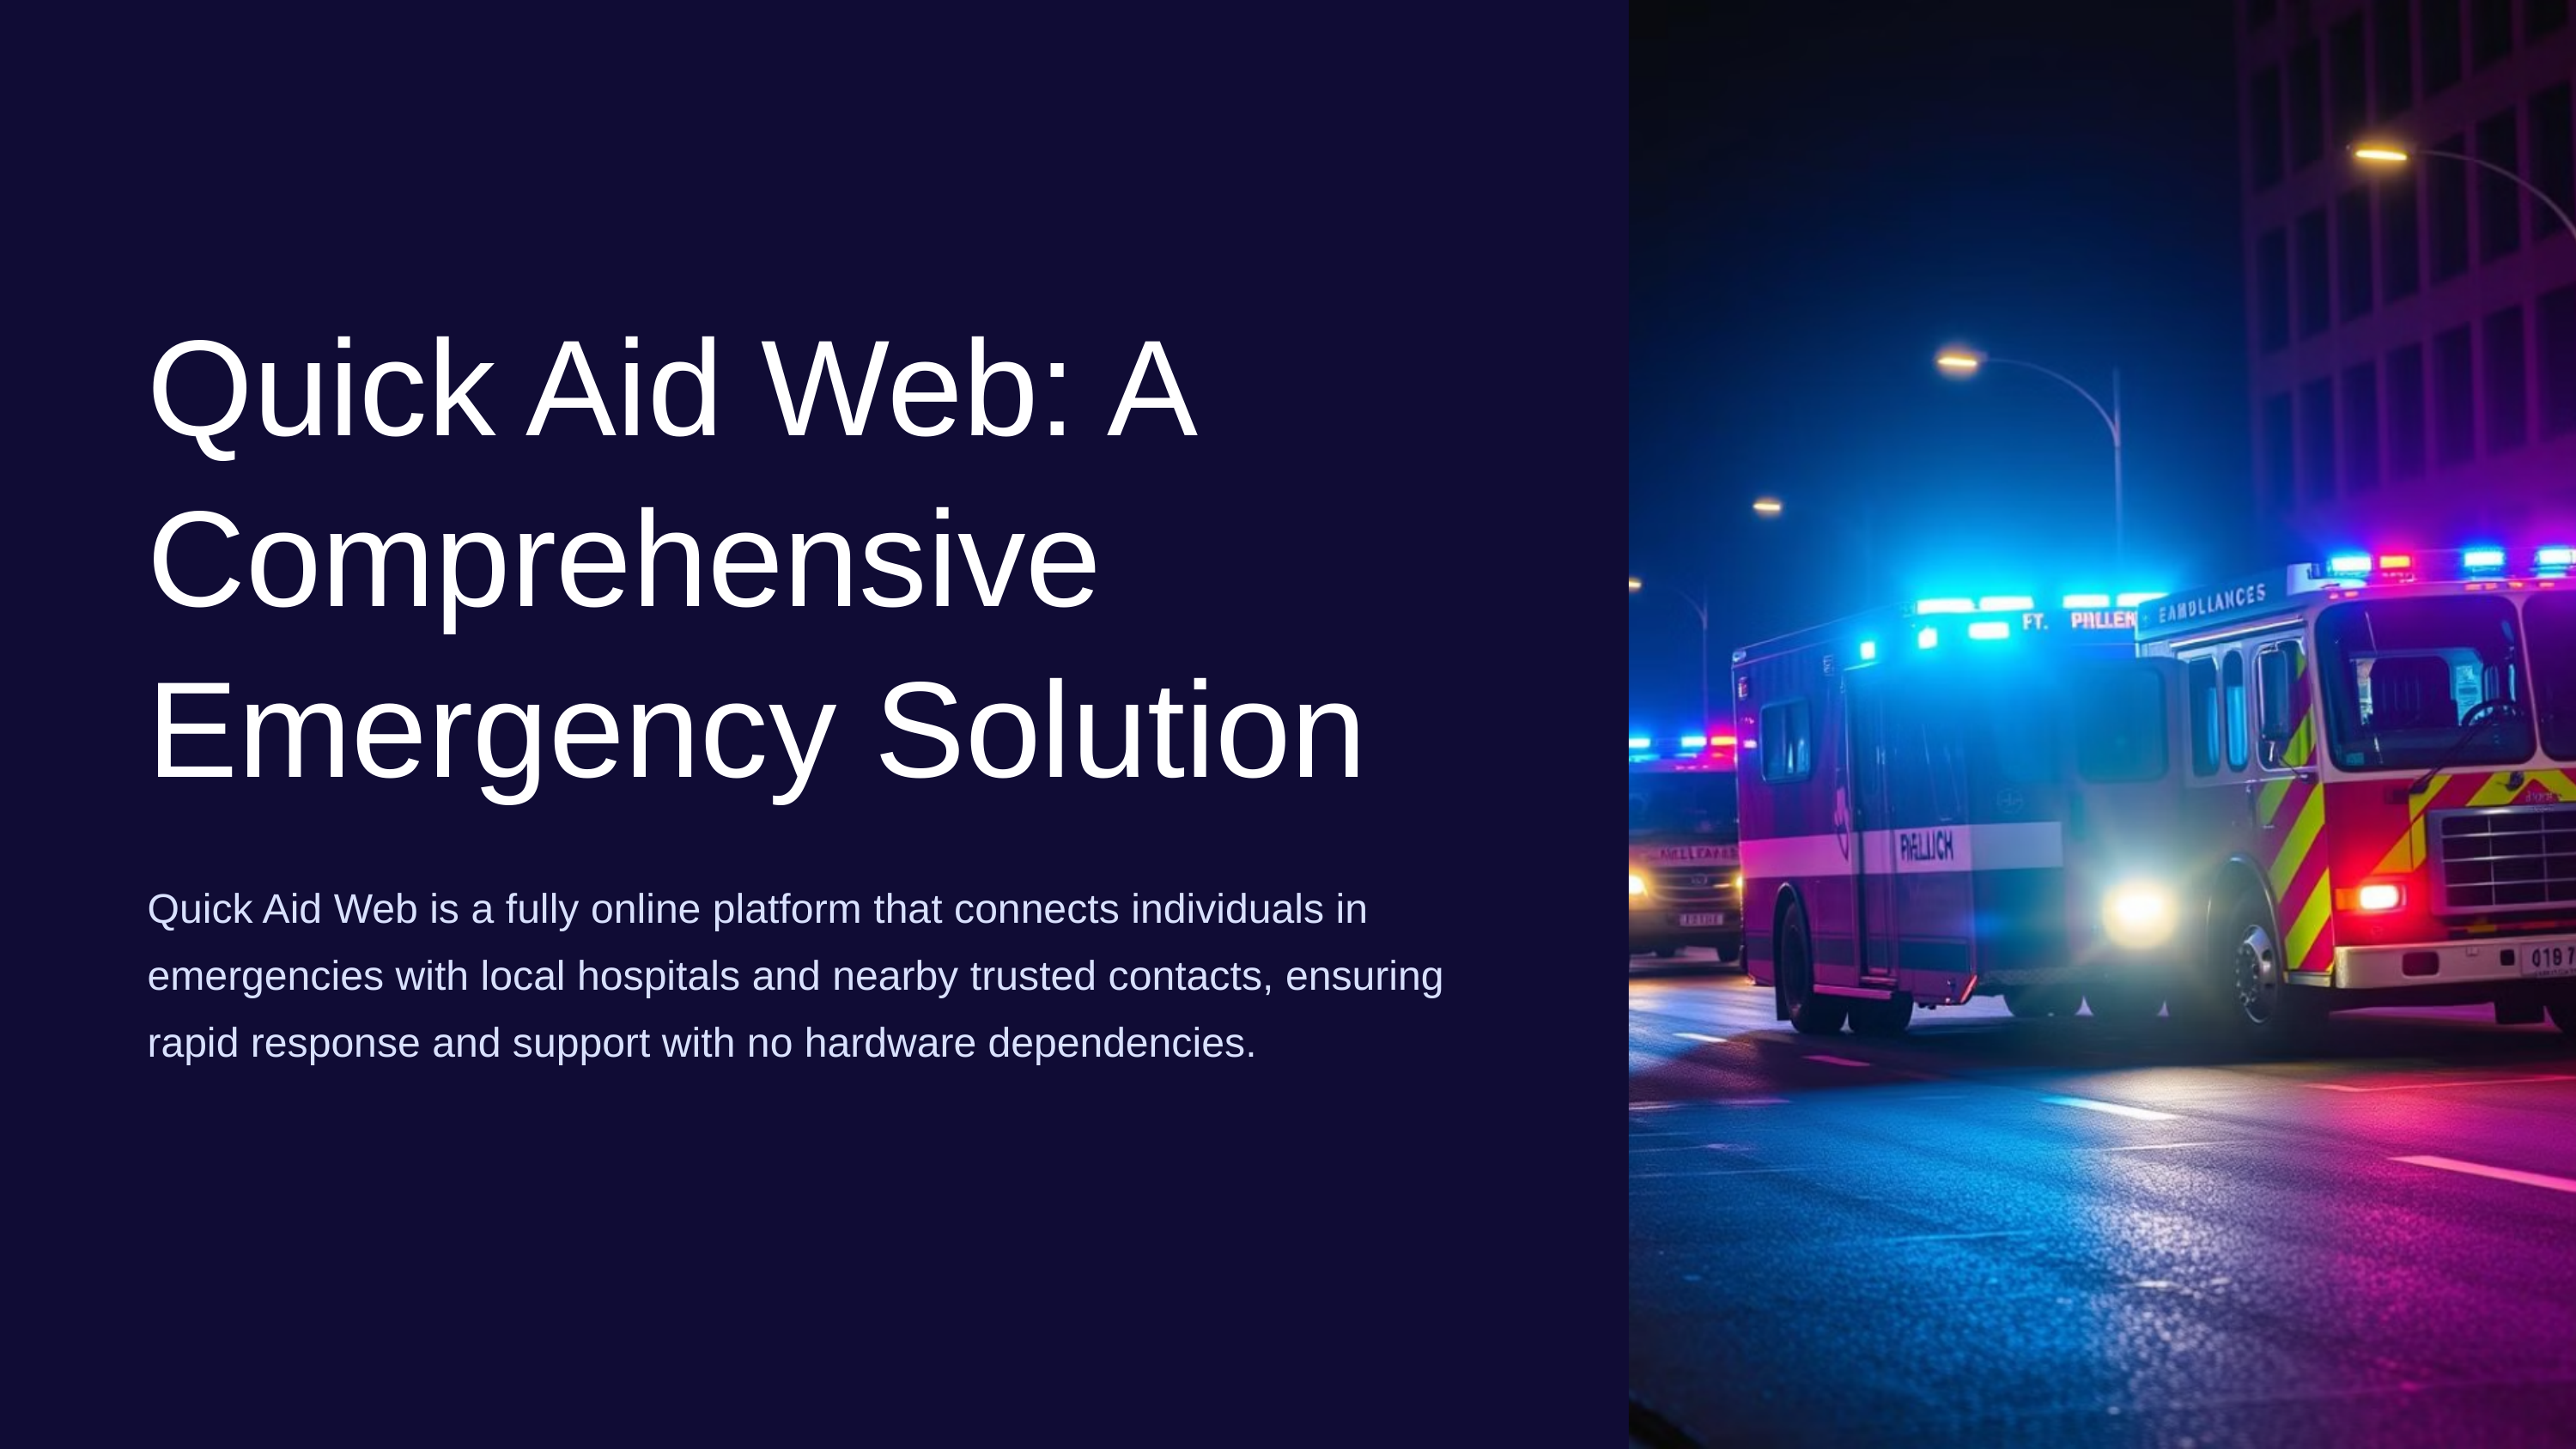

Quick Aid Web: A Comprehensive Emergency Solution
Quick Aid Web is a fully online platform that connects individuals in emergencies with local hospitals and nearby trusted contacts, ensuring rapid response and support with no hardware dependencies.